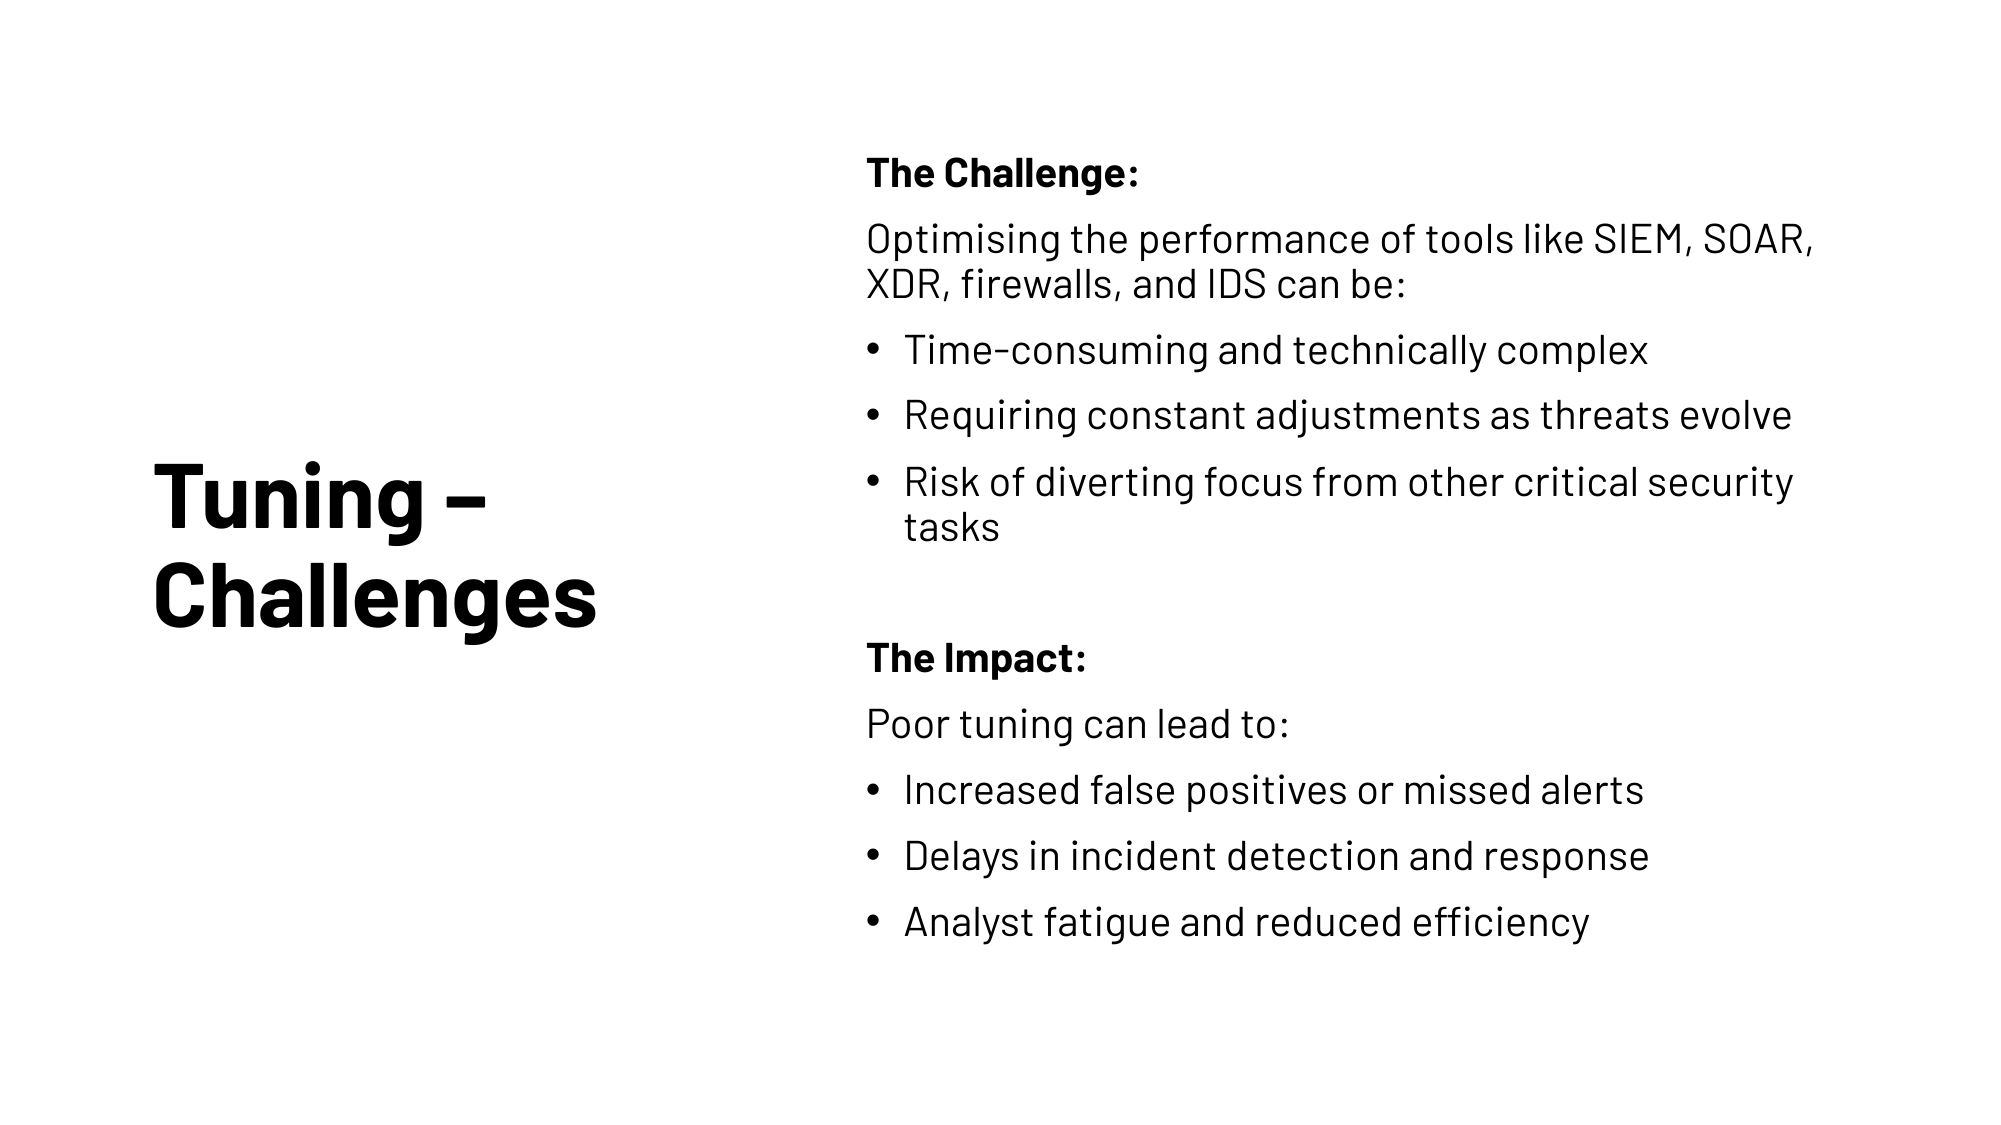

# Tuning – Challenges
The Challenge:
Optimising the performance of tools like SIEM, SOAR, XDR, firewalls, and IDS can be:
Time-consuming and technically complex
Requiring constant adjustments as threats evolve
Risk of diverting focus from other critical security tasks

The Impact:
Poor tuning can lead to:
Increased false positives or missed alerts
Delays in incident detection and response
Analyst fatigue and reduced efficiency